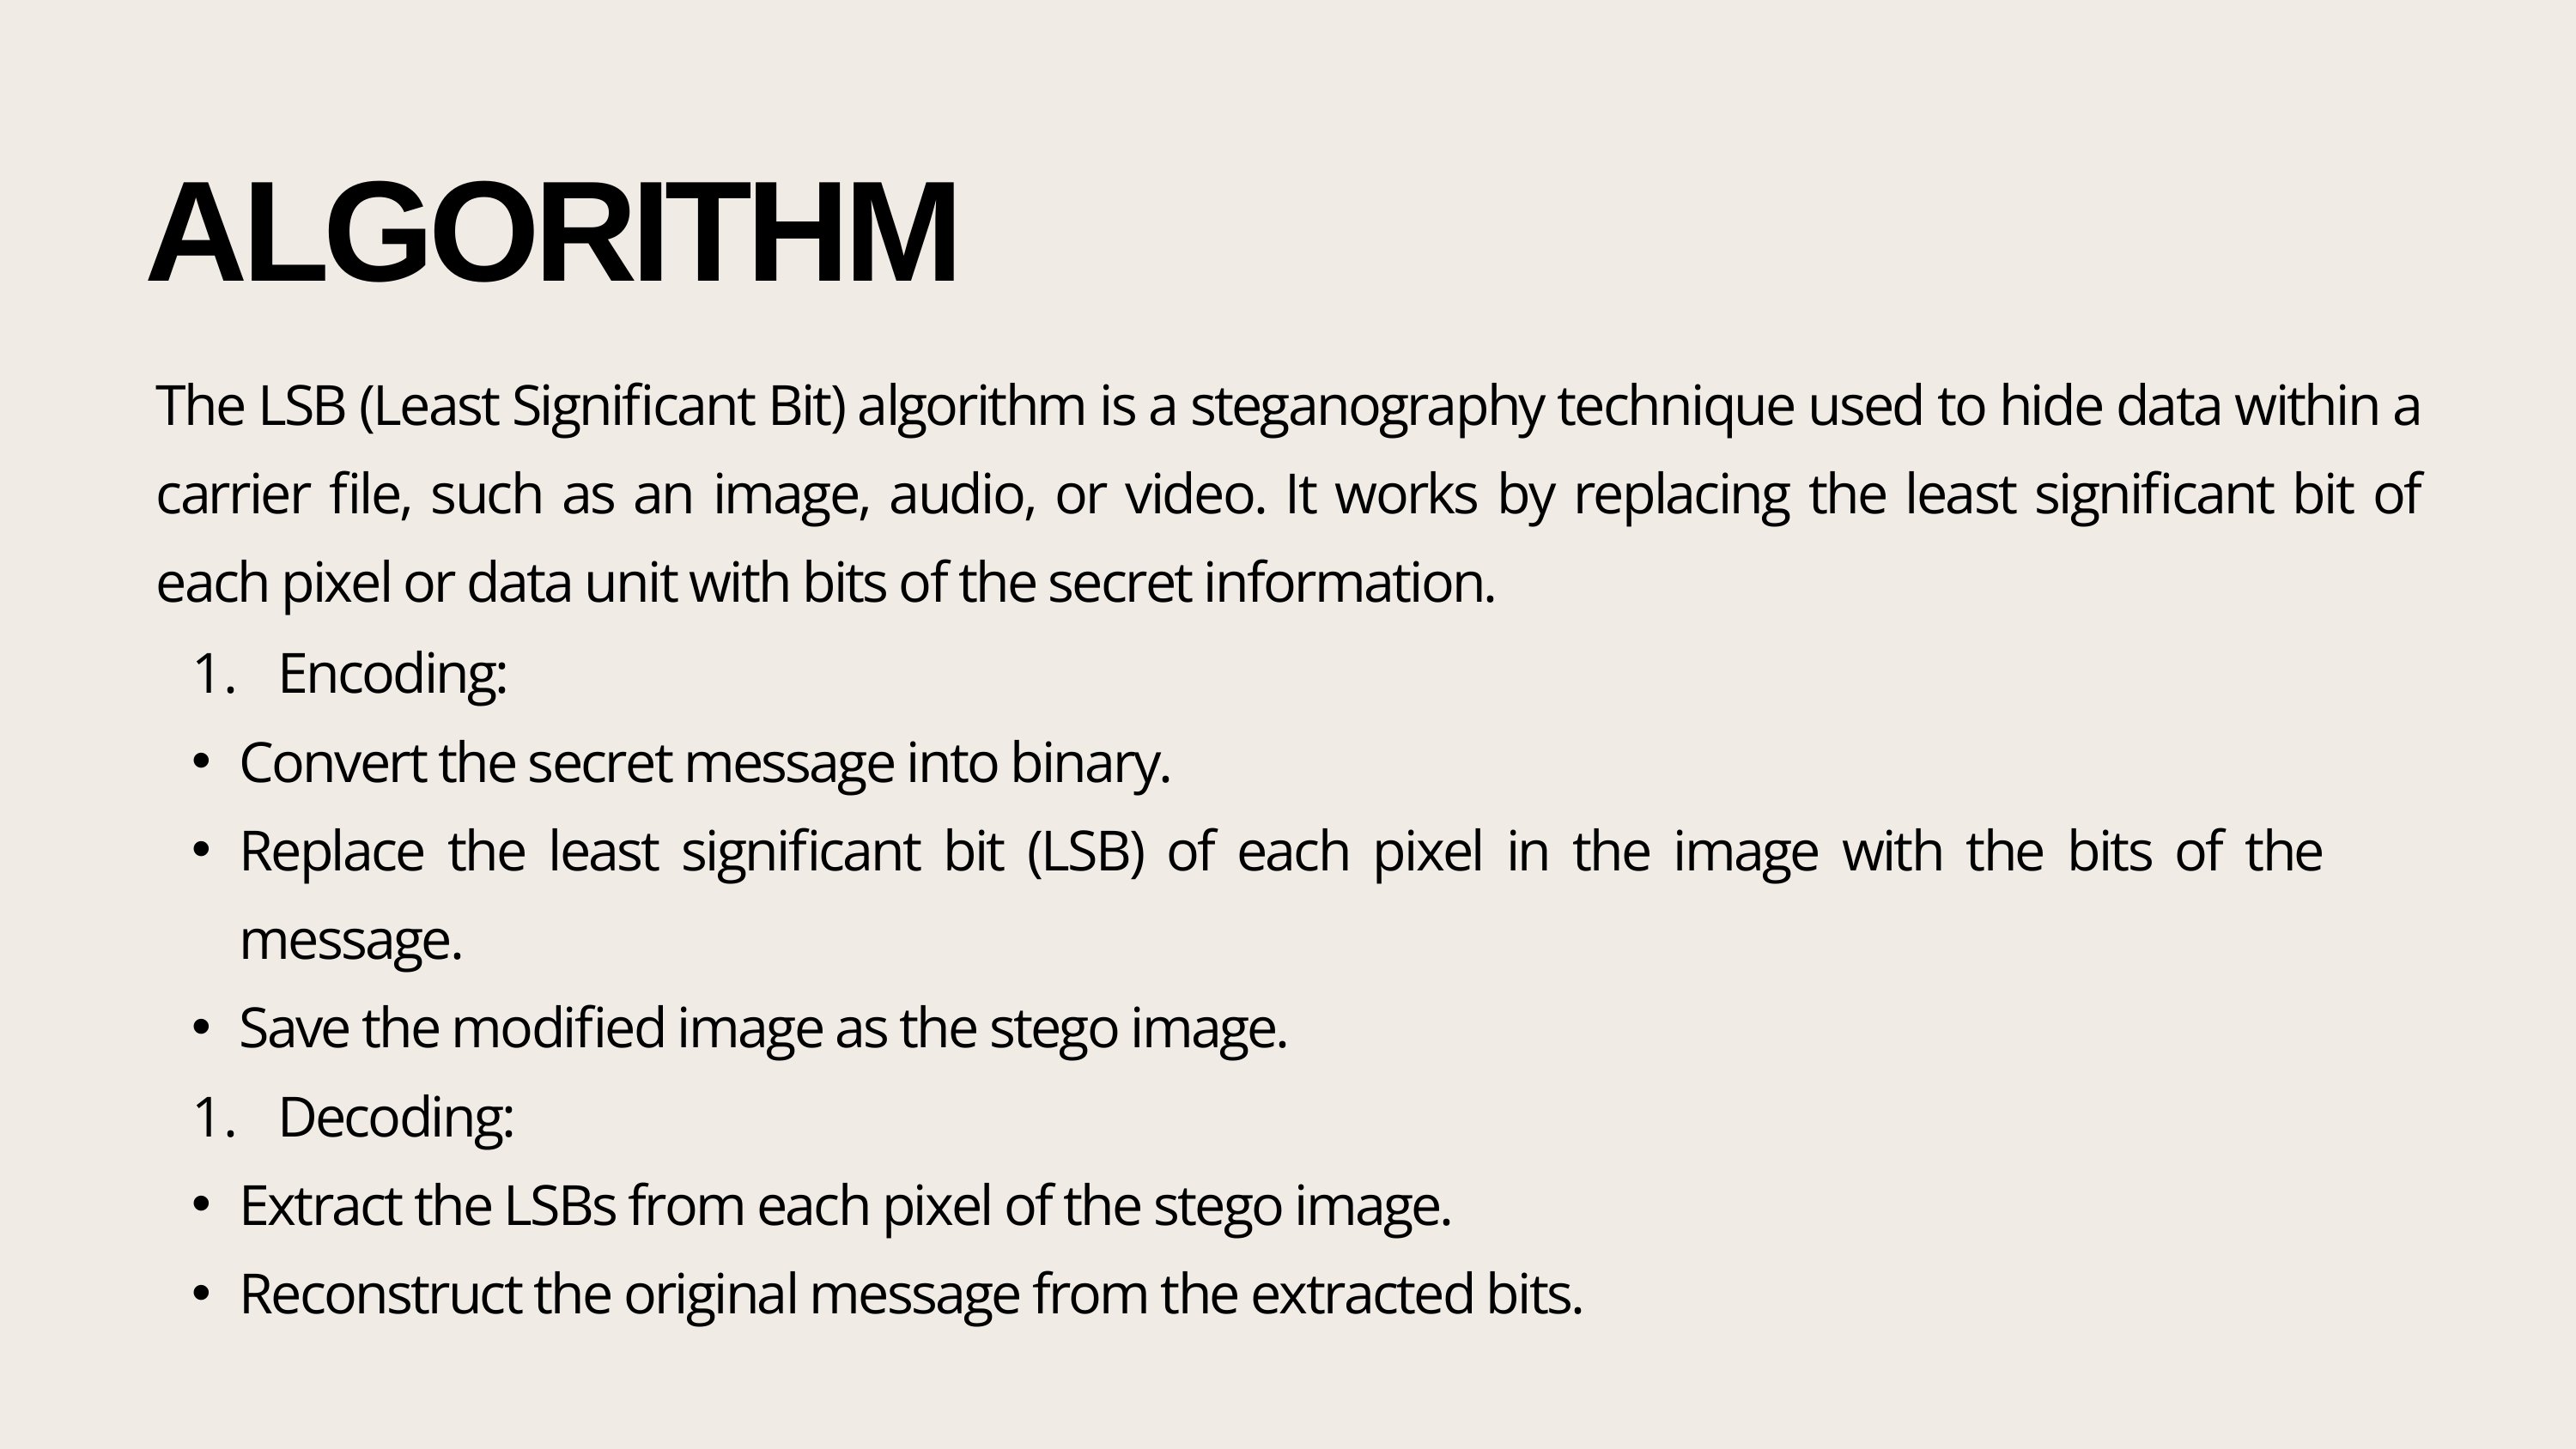

ALGORITHM
The LSB (Least Significant Bit) algorithm is a steganography technique used to hide data within a carrier file, such as an image, audio, or video. It works by replacing the least significant bit of each pixel or data unit with bits of the secret information.
   Encoding:
Convert the secret message into binary.
Replace the least significant bit (LSB) of each pixel in the image with the bits of the message.
Save the modified image as the stego image.
   Decoding:
Extract the LSBs from each pixel of the stego image.
Reconstruct the original message from the extracted bits.